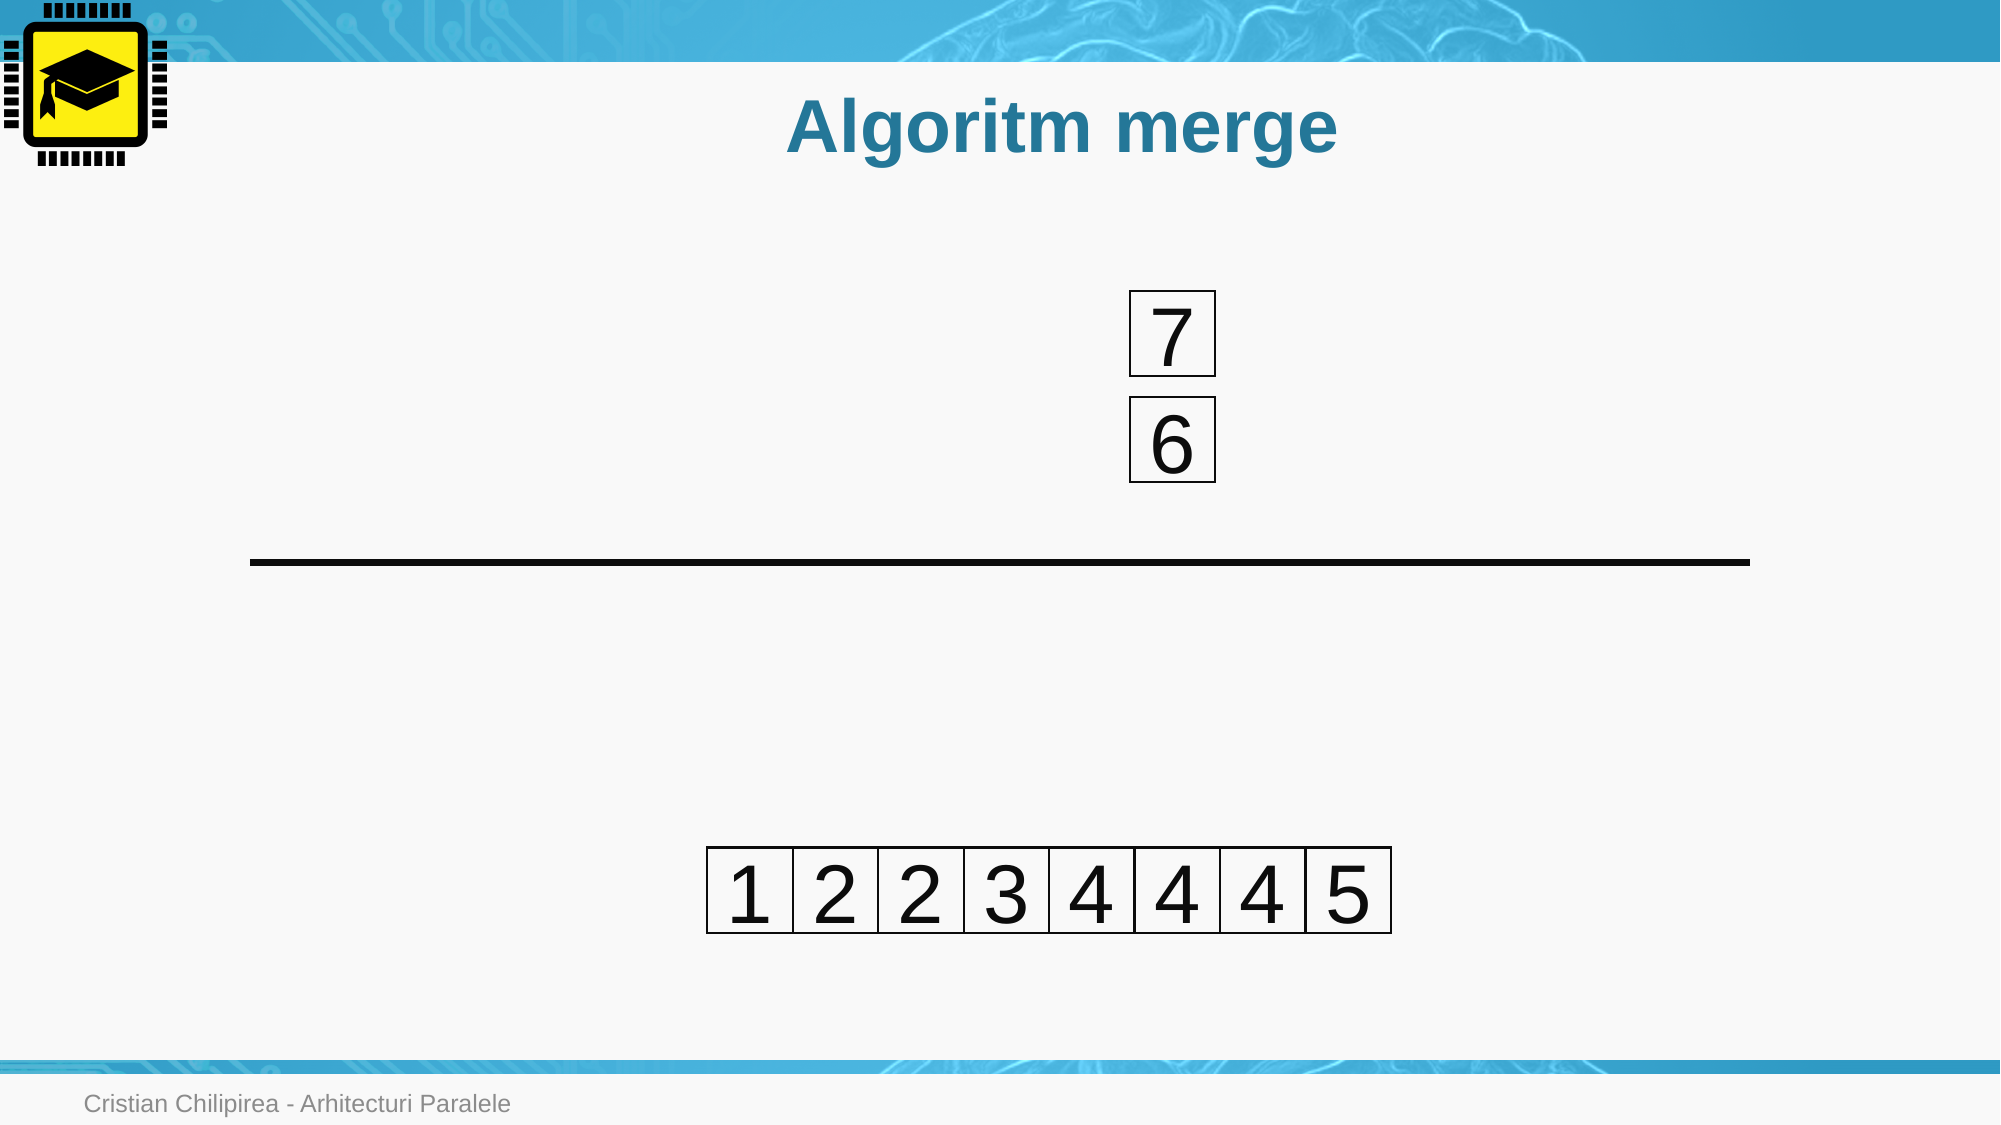

# Algoritm merge
7
6
1
2
2
3
4
4
4
5
Cristian Chilipirea - Arhitecturi Paralele